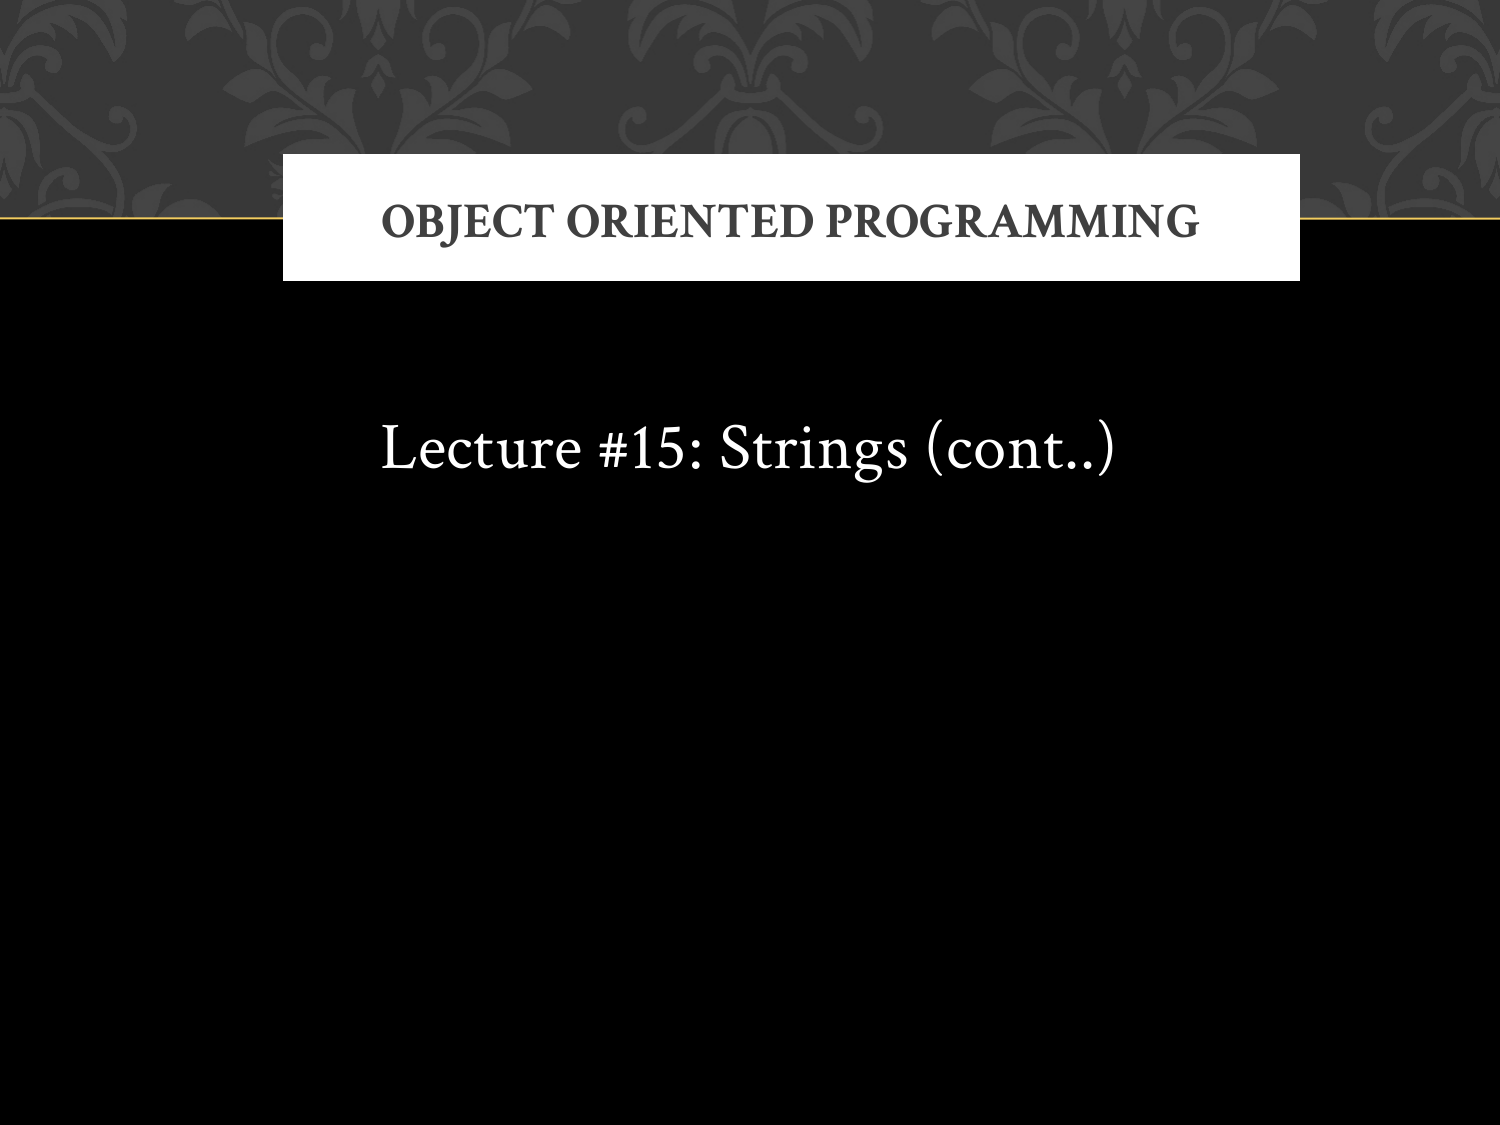

# Object oriented programming

Lecture #15: Strings (cont..)